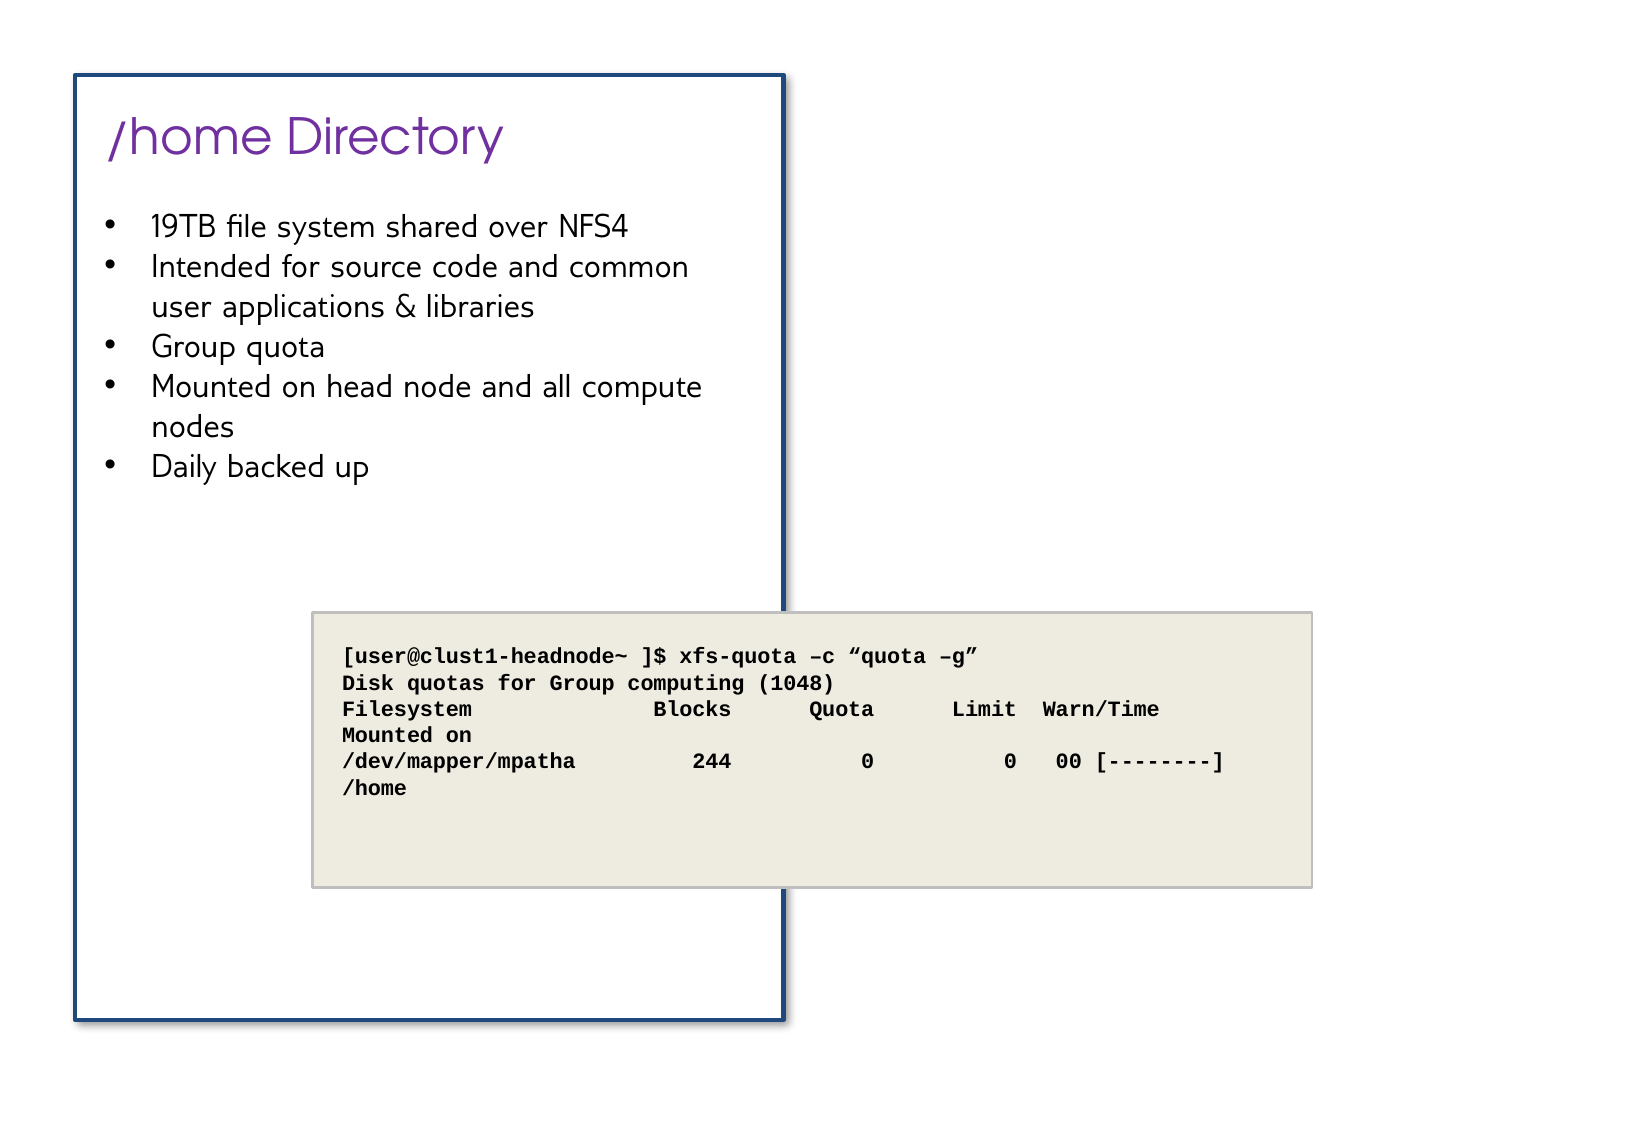

/home Directory

19TB file system shared over NFS4
Intended for source code and common user applications & libraries
Group quota
Mounted on head node and all compute nodes
Daily backed up
[user@clust1-headnode~ ]$ xfs-quota –c “quota –g”
Disk quotas for Group computing (1048)
Filesystem              Blocks      Quota      Limit  Warn/Time      Mounted on
/dev/mapper/mpatha         244          0          0   00 [--------] /home